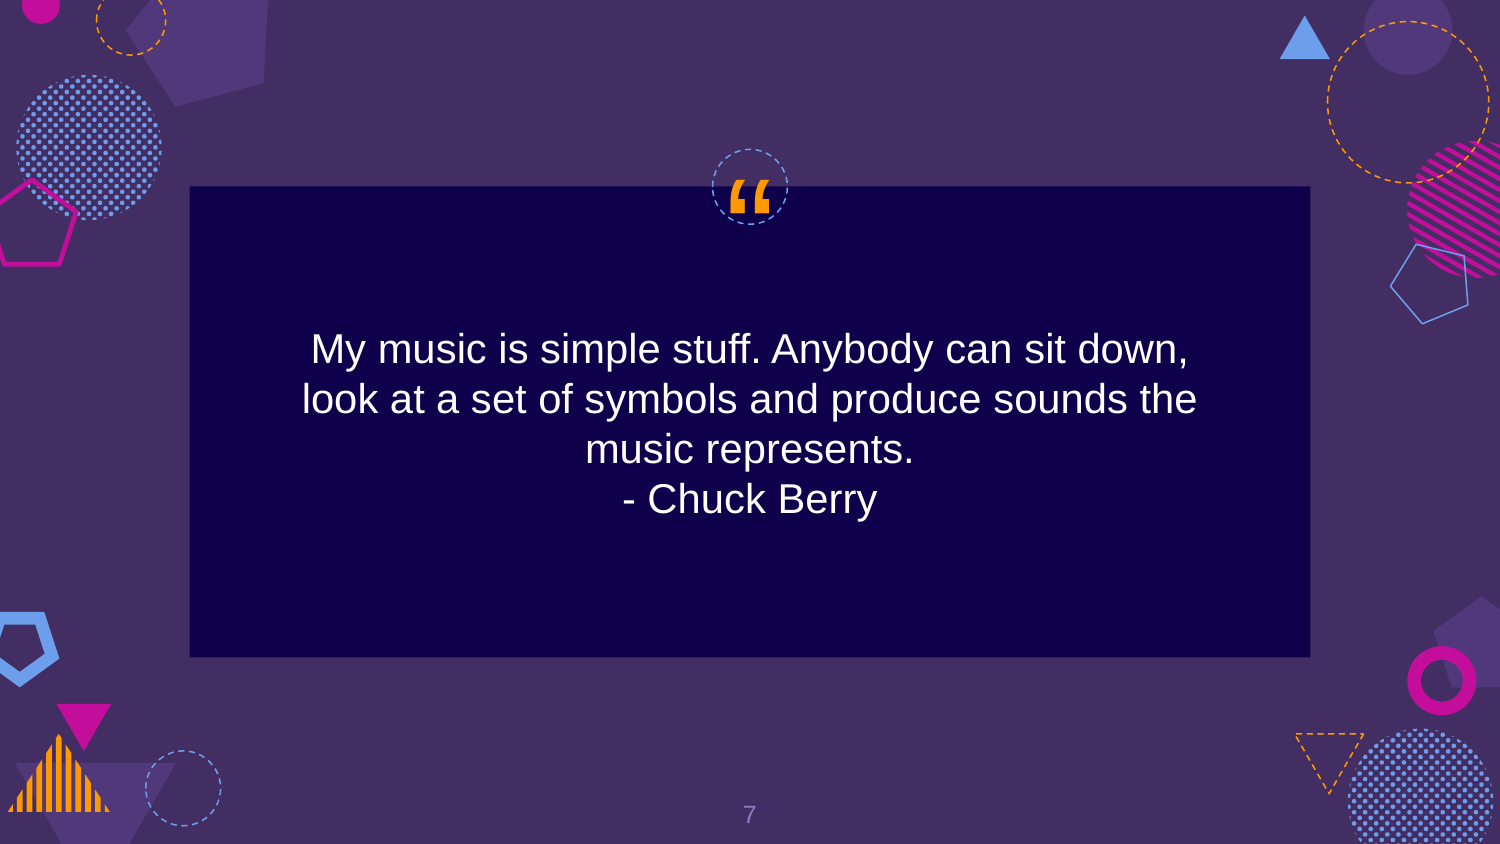

My music is simple stuff. Anybody can sit down, look at a set of symbols and produce sounds the music represents.
- Chuck Berry
7